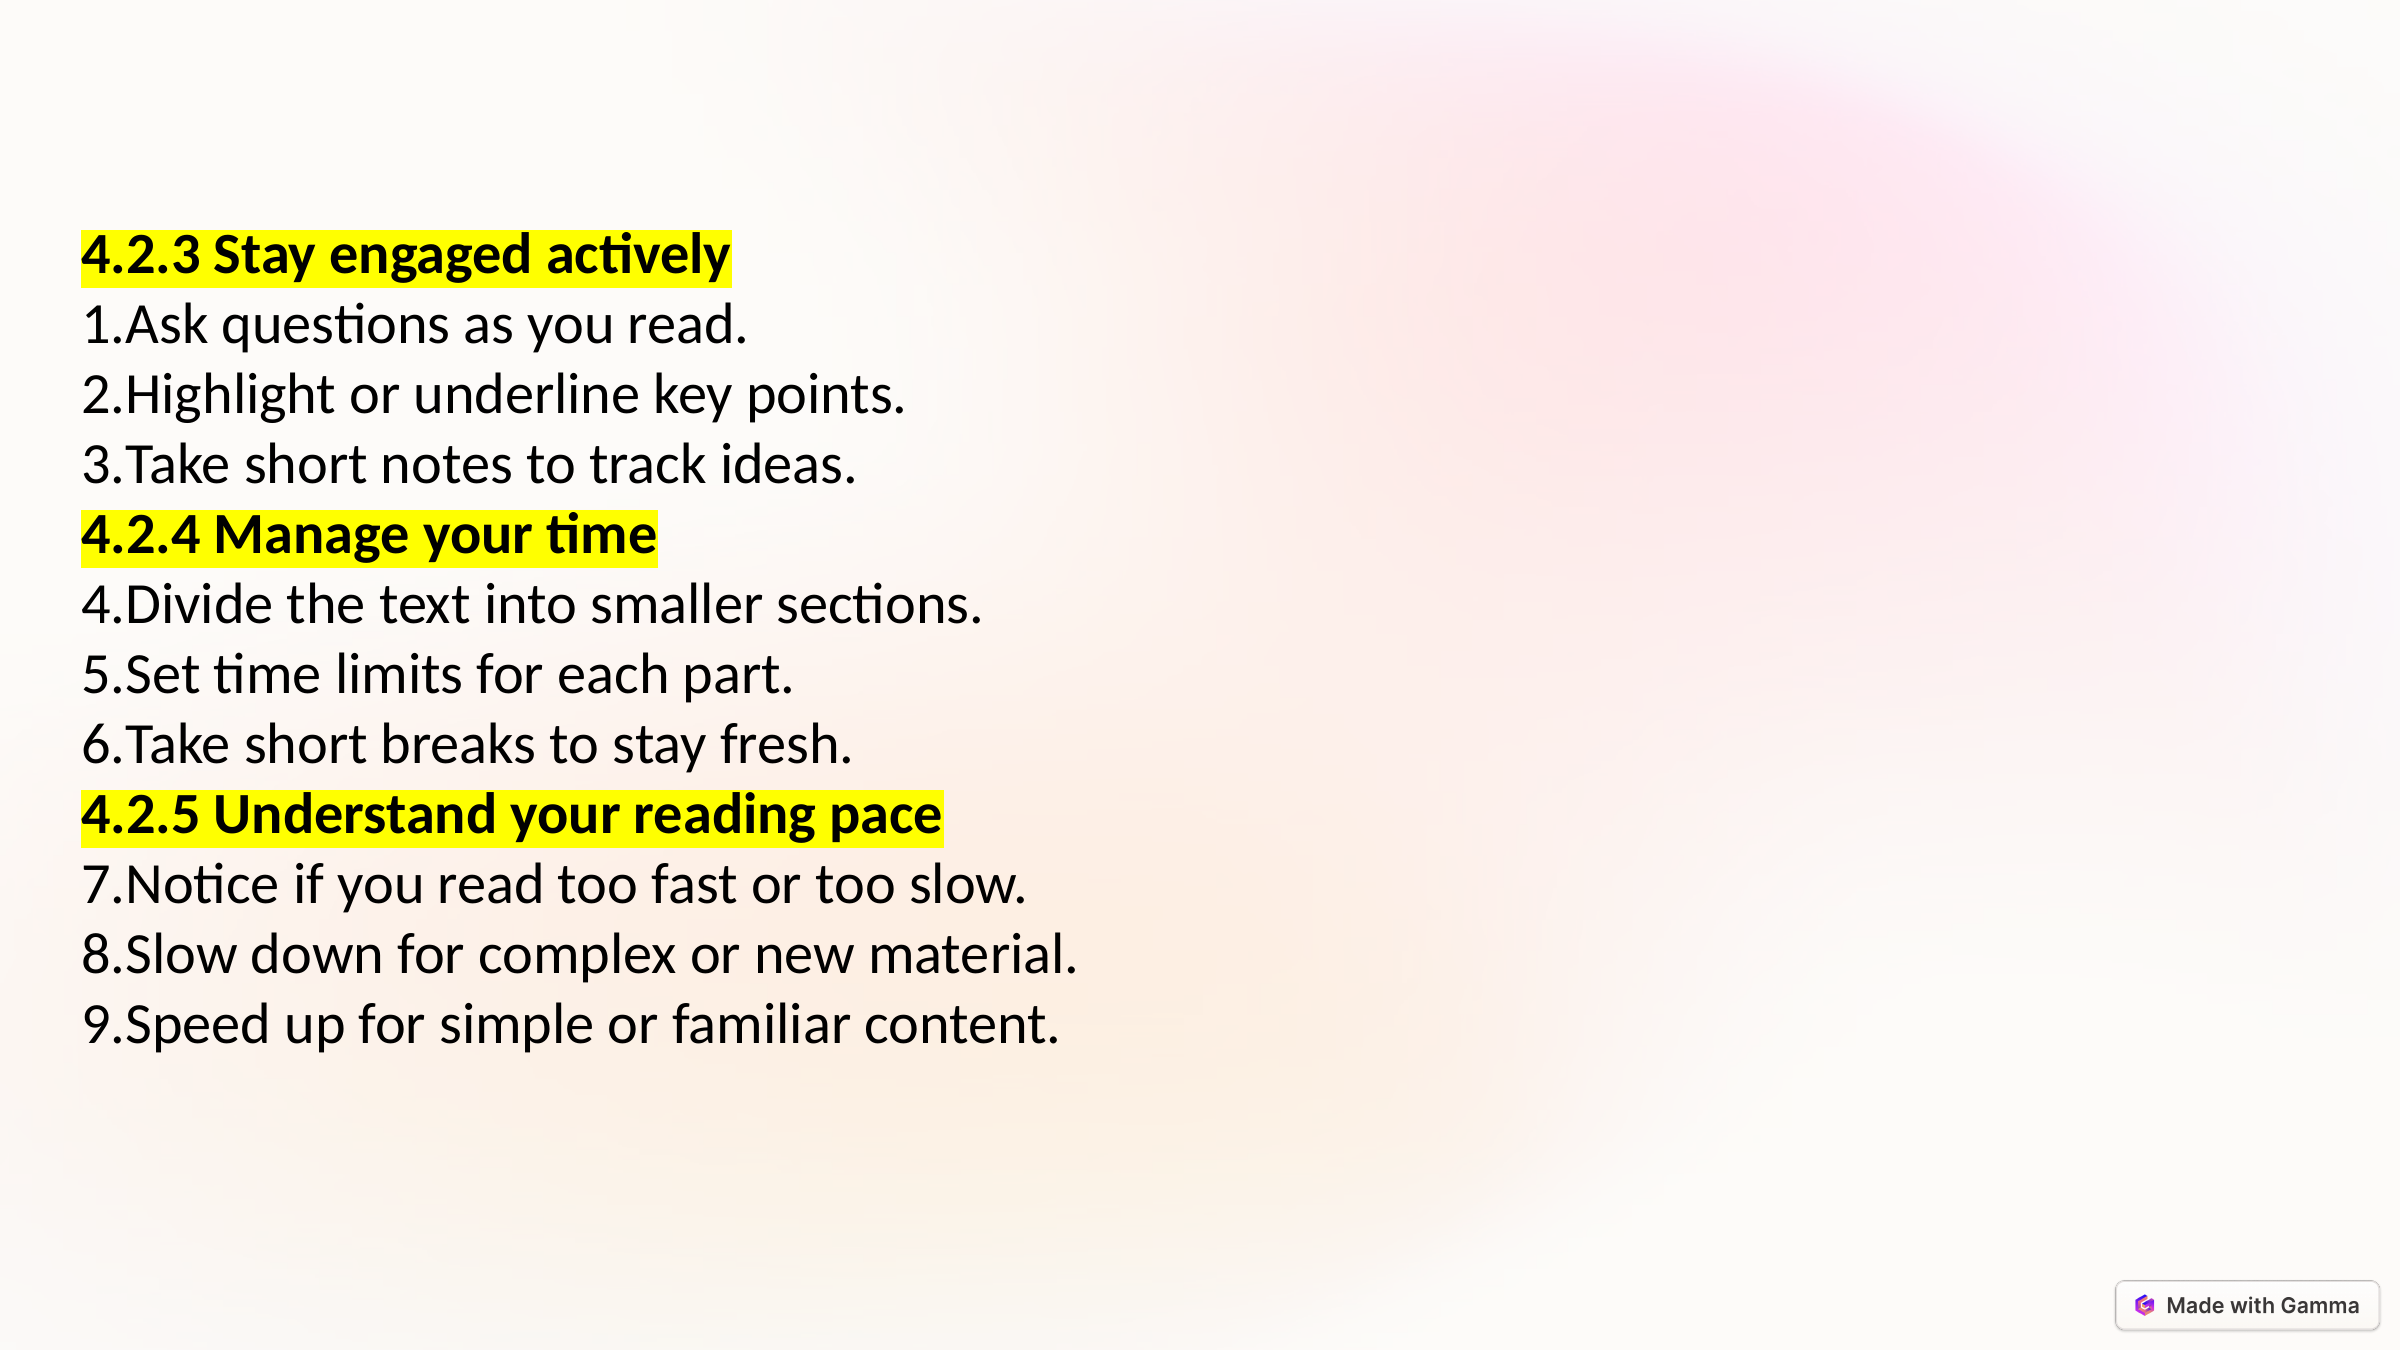

4.2.3 Stay engaged actively
Ask questions as you read.
Highlight or underline key points.
Take short notes to track ideas.
4.2.4 Manage your time
Divide the text into smaller sections.
Set time limits for each part.
Take short breaks to stay fresh.
4.2.5 Understand your reading pace
Notice if you read too fast or too slow.
Slow down for complex or new material.
Speed up for simple or familiar content.